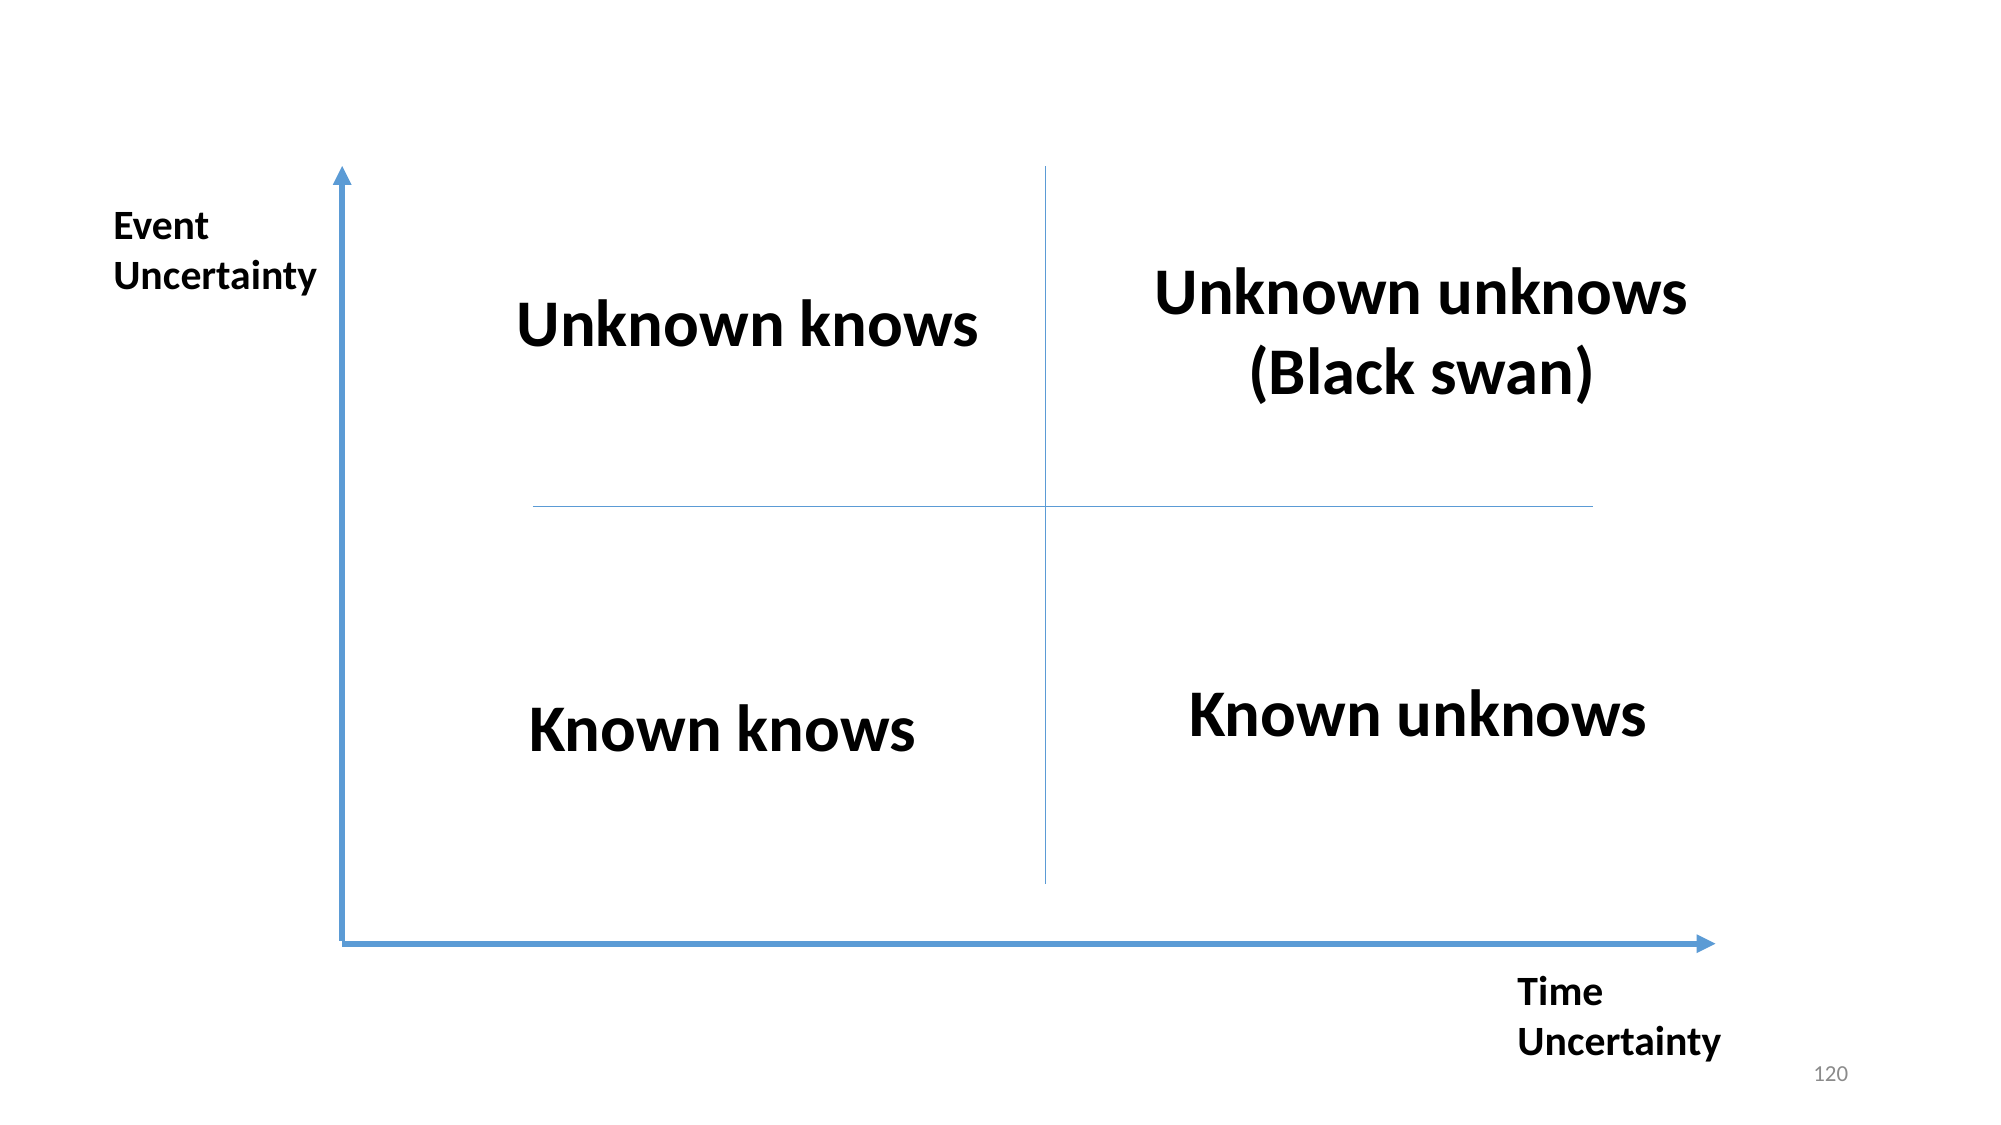

Event
Uncertainty
Unknown unknows
(Black swan)
Unknown knows
Known unknows
Known knows
Time
Uncertainty
120